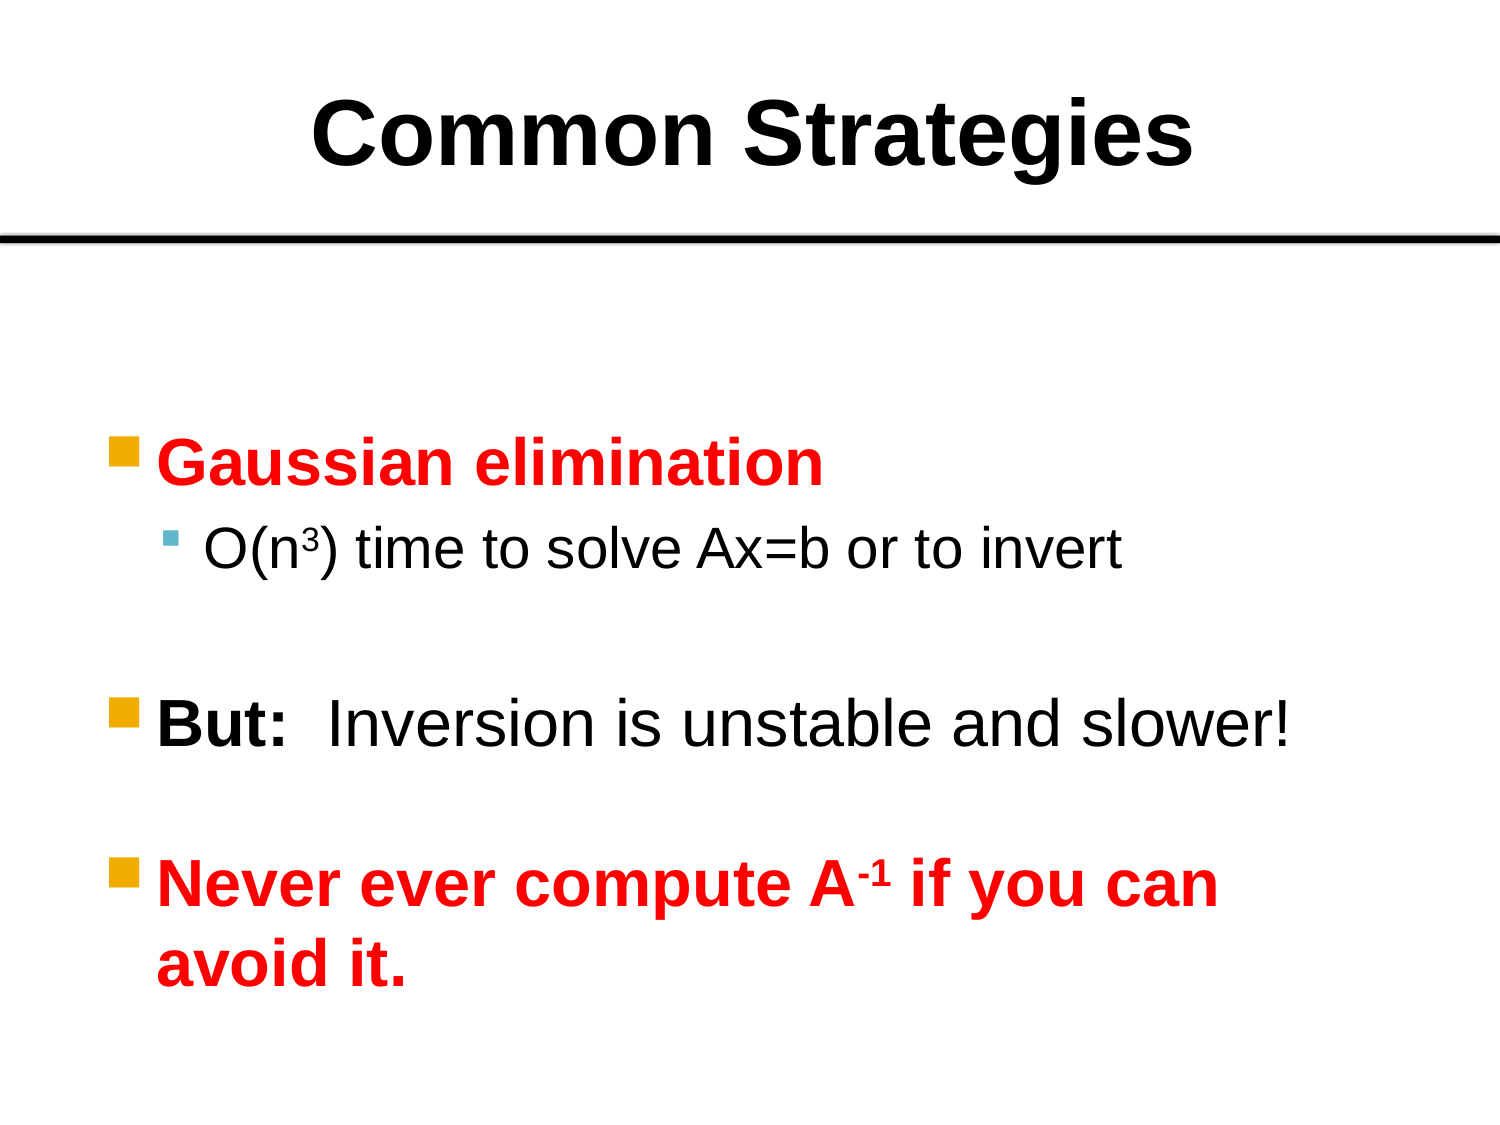

# Common Strategies
Gaussian elimination
O(n3) time to solve Ax=b or to invert

But:  Inversion is unstable and slower!

Never ever compute A-1 if you can avoid it.